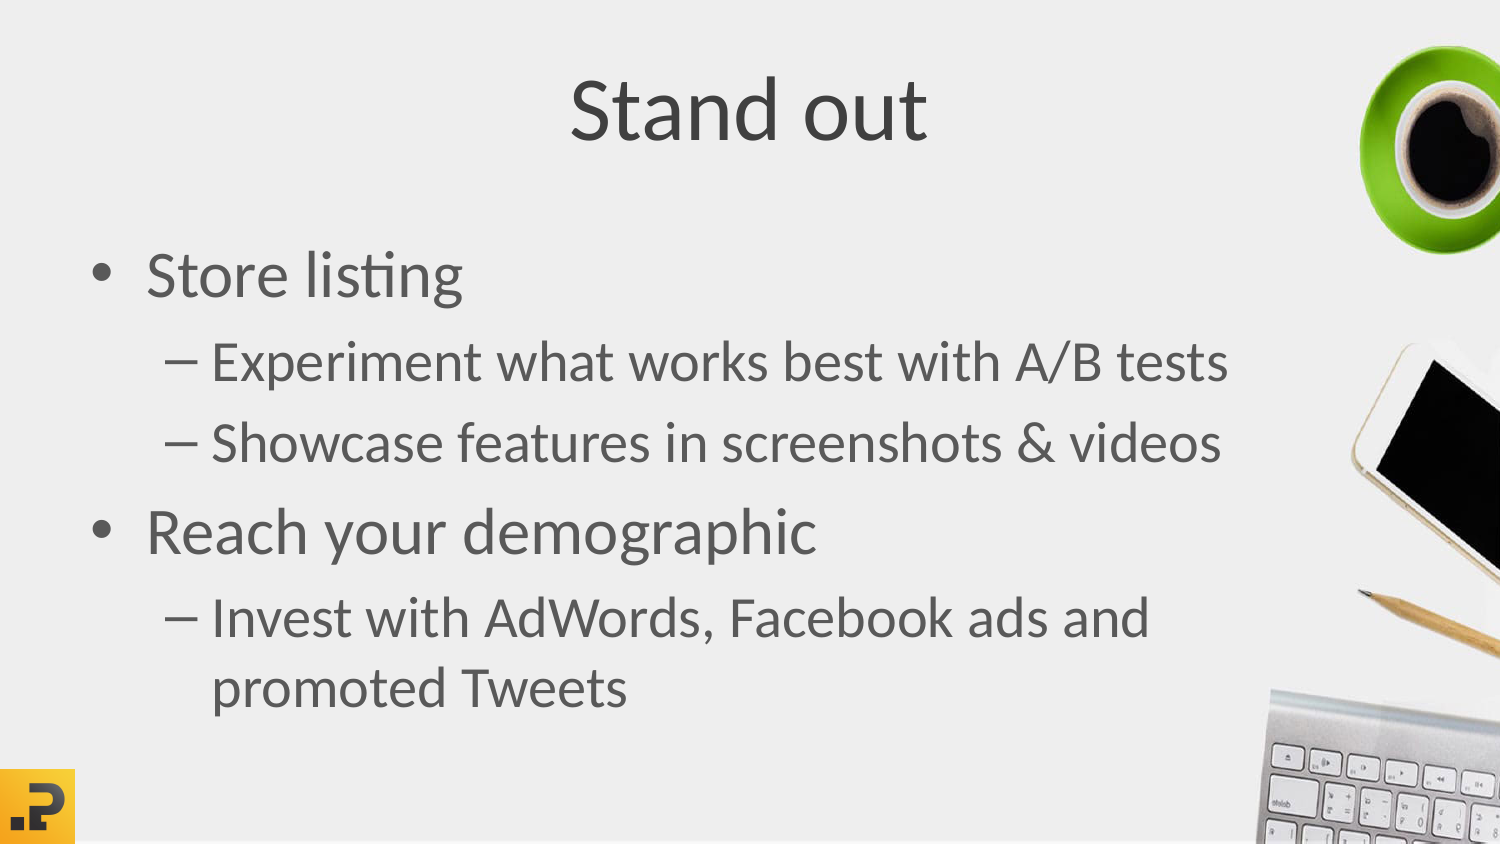

# Stand out
Store listing
Experiment what works best with A/B tests
Showcase features in screenshots & videos
Reach your demographic
Invest with AdWords, Facebook ads and promoted Tweets